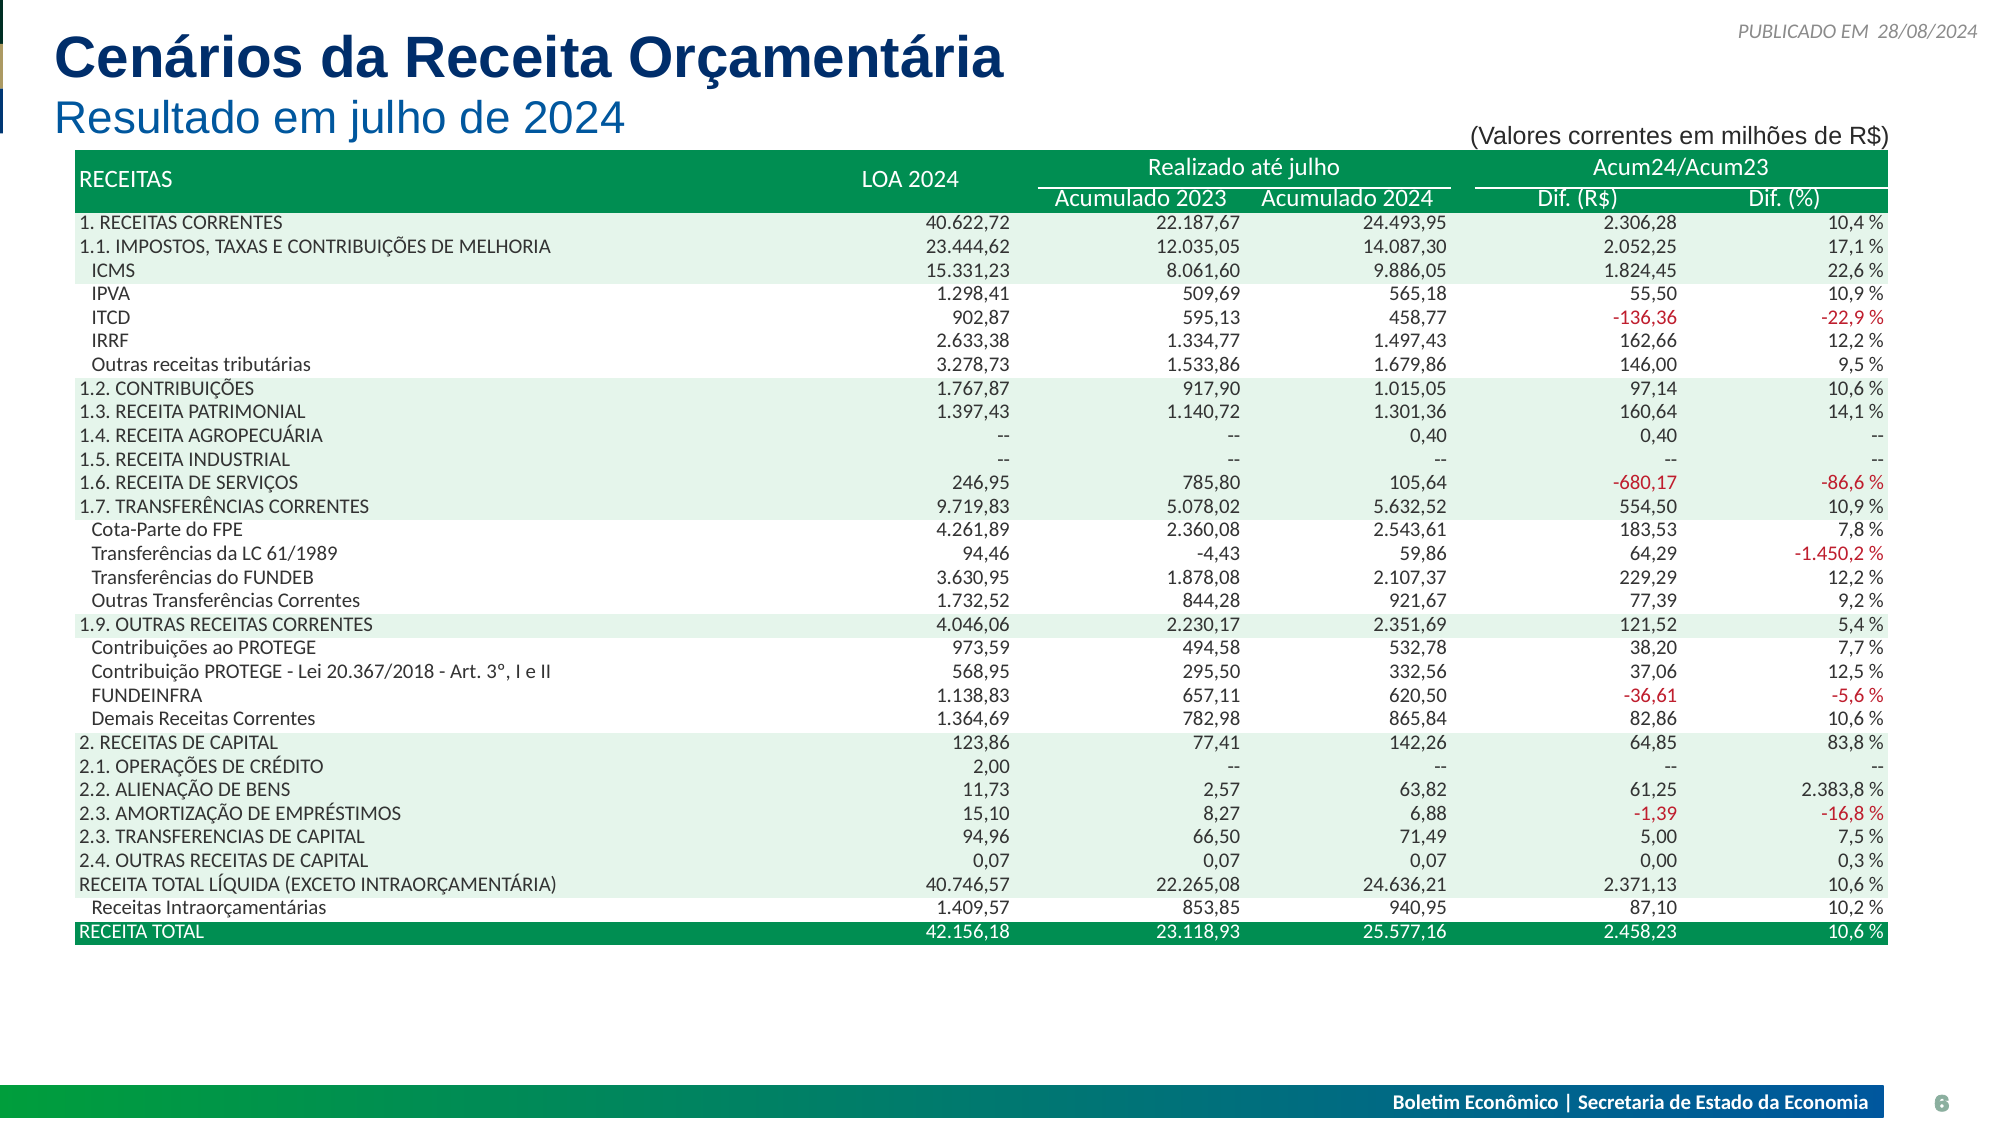

28/08/2024
# Cenários da Receita Orçamentária
Resultado em julho de 2024
(Valores correntes em milhões de R$)
| RECEITAS | LOA 2024 |  | Realizado até julho | Realizado até julho |  | Acum24/Acum23 | Acum24/Acum23 |
| --- | --- | --- | --- | --- | --- | --- | --- |
| RECEITAS | LOA 2024 |  | Acumulado 2023 | Acumulado 2024 |  | Dif. (R$) | Dif. (%) |
| 1. RECEITAS CORRENTES | 40.622,72 |  | 22.187,67 | 24.493,95 |  | 2.306,28 | 10,4 % |
| 1.1. IMPOSTOS, TAXAS E CONTRIBUIÇÕES DE MELHORIA | 23.444,62 |  | 12.035,05 | 14.087,30 |  | 2.052,25 | 17,1 % |
| ICMS | 15.331,23 |  | 8.061,60 | 9.886,05 |  | 1.824,45 | 22,6 % |
| IPVA | 1.298,41 |  | 509,69 | 565,18 |  | 55,50 | 10,9 % |
| ITCD | 902,87 |  | 595,13 | 458,77 |  | -136,36 | -22,9 % |
| IRRF | 2.633,38 |  | 1.334,77 | 1.497,43 |  | 162,66 | 12,2 % |
| Outras receitas tributárias | 3.278,73 |  | 1.533,86 | 1.679,86 |  | 146,00 | 9,5 % |
| 1.2. CONTRIBUIÇÕES | 1.767,87 |  | 917,90 | 1.015,05 |  | 97,14 | 10,6 % |
| 1.3. RECEITA PATRIMONIAL | 1.397,43 |  | 1.140,72 | 1.301,36 |  | 160,64 | 14,1 % |
| 1.4. RECEITA AGROPECUÁRIA | -- |  | -- | 0,40 |  | 0,40 | -- |
| 1.5. RECEITA INDUSTRIAL | -- |  | -- | -- |  | -- | -- |
| 1.6. RECEITA DE SERVIÇOS | 246,95 |  | 785,80 | 105,64 |  | -680,17 | -86,6 % |
| 1.7. TRANSFERÊNCIAS CORRENTES | 9.719,83 |  | 5.078,02 | 5.632,52 |  | 554,50 | 10,9 % |
| Cota-Parte do FPE | 4.261,89 |  | 2.360,08 | 2.543,61 |  | 183,53 | 7,8 % |
| Transferências da LC 61/1989 | 94,46 |  | -4,43 | 59,86 |  | 64,29 | -1.450,2 % |
| Transferências do FUNDEB | 3.630,95 |  | 1.878,08 | 2.107,37 |  | 229,29 | 12,2 % |
| Outras Transferências Correntes | 1.732,52 |  | 844,28 | 921,67 |  | 77,39 | 9,2 % |
| 1.9. OUTRAS RECEITAS CORRENTES | 4.046,06 |  | 2.230,17 | 2.351,69 |  | 121,52 | 5,4 % |
| Contribuições ao PROTEGE | 973,59 |  | 494,58 | 532,78 |  | 38,20 | 7,7 % |
| Contribuição PROTEGE - Lei 20.367/2018 - Art. 3º, I e II | 568,95 |  | 295,50 | 332,56 |  | 37,06 | 12,5 % |
| FUNDEINFRA | 1.138,83 |  | 657,11 | 620,50 |  | -36,61 | -5,6 % |
| Demais Receitas Correntes | 1.364,69 |  | 782,98 | 865,84 |  | 82,86 | 10,6 % |
| 2. RECEITAS DE CAPITAL | 123,86 |  | 77,41 | 142,26 |  | 64,85 | 83,8 % |
| 2.1. OPERAÇÕES DE CRÉDITO | 2,00 |  | -- | -- |  | -- | -- |
| 2.2. ALIENAÇÃO DE BENS | 11,73 |  | 2,57 | 63,82 |  | 61,25 | 2.383,8 % |
| 2.3. AMORTIZAÇÃO DE EMPRÉSTIMOS | 15,10 |  | 8,27 | 6,88 |  | -1,39 | -16,8 % |
| 2.3. TRANSFERENCIAS DE CAPITAL | 94,96 |  | 66,50 | 71,49 |  | 5,00 | 7,5 % |
| 2.4. OUTRAS RECEITAS DE CAPITAL | 0,07 |  | 0,07 | 0,07 |  | 0,00 | 0,3 % |
| RECEITA TOTAL LÍQUIDA (EXCETO INTRAORÇAMENTÁRIA) | 40.746,57 |  | 22.265,08 | 24.636,21 |  | 2.371,13 | 10,6 % |
| Receitas Intraorçamentárias | 1.409,57 |  | 853,85 | 940,95 |  | 87,10 | 10,2 % |
| RECEITA TOTAL | 42.156,18 |  | 23.118,93 | 25.577,16 |  | 2.458,23 | 10,6 % |
Boletim Econômico | Secretaria de Estado da Economia
6